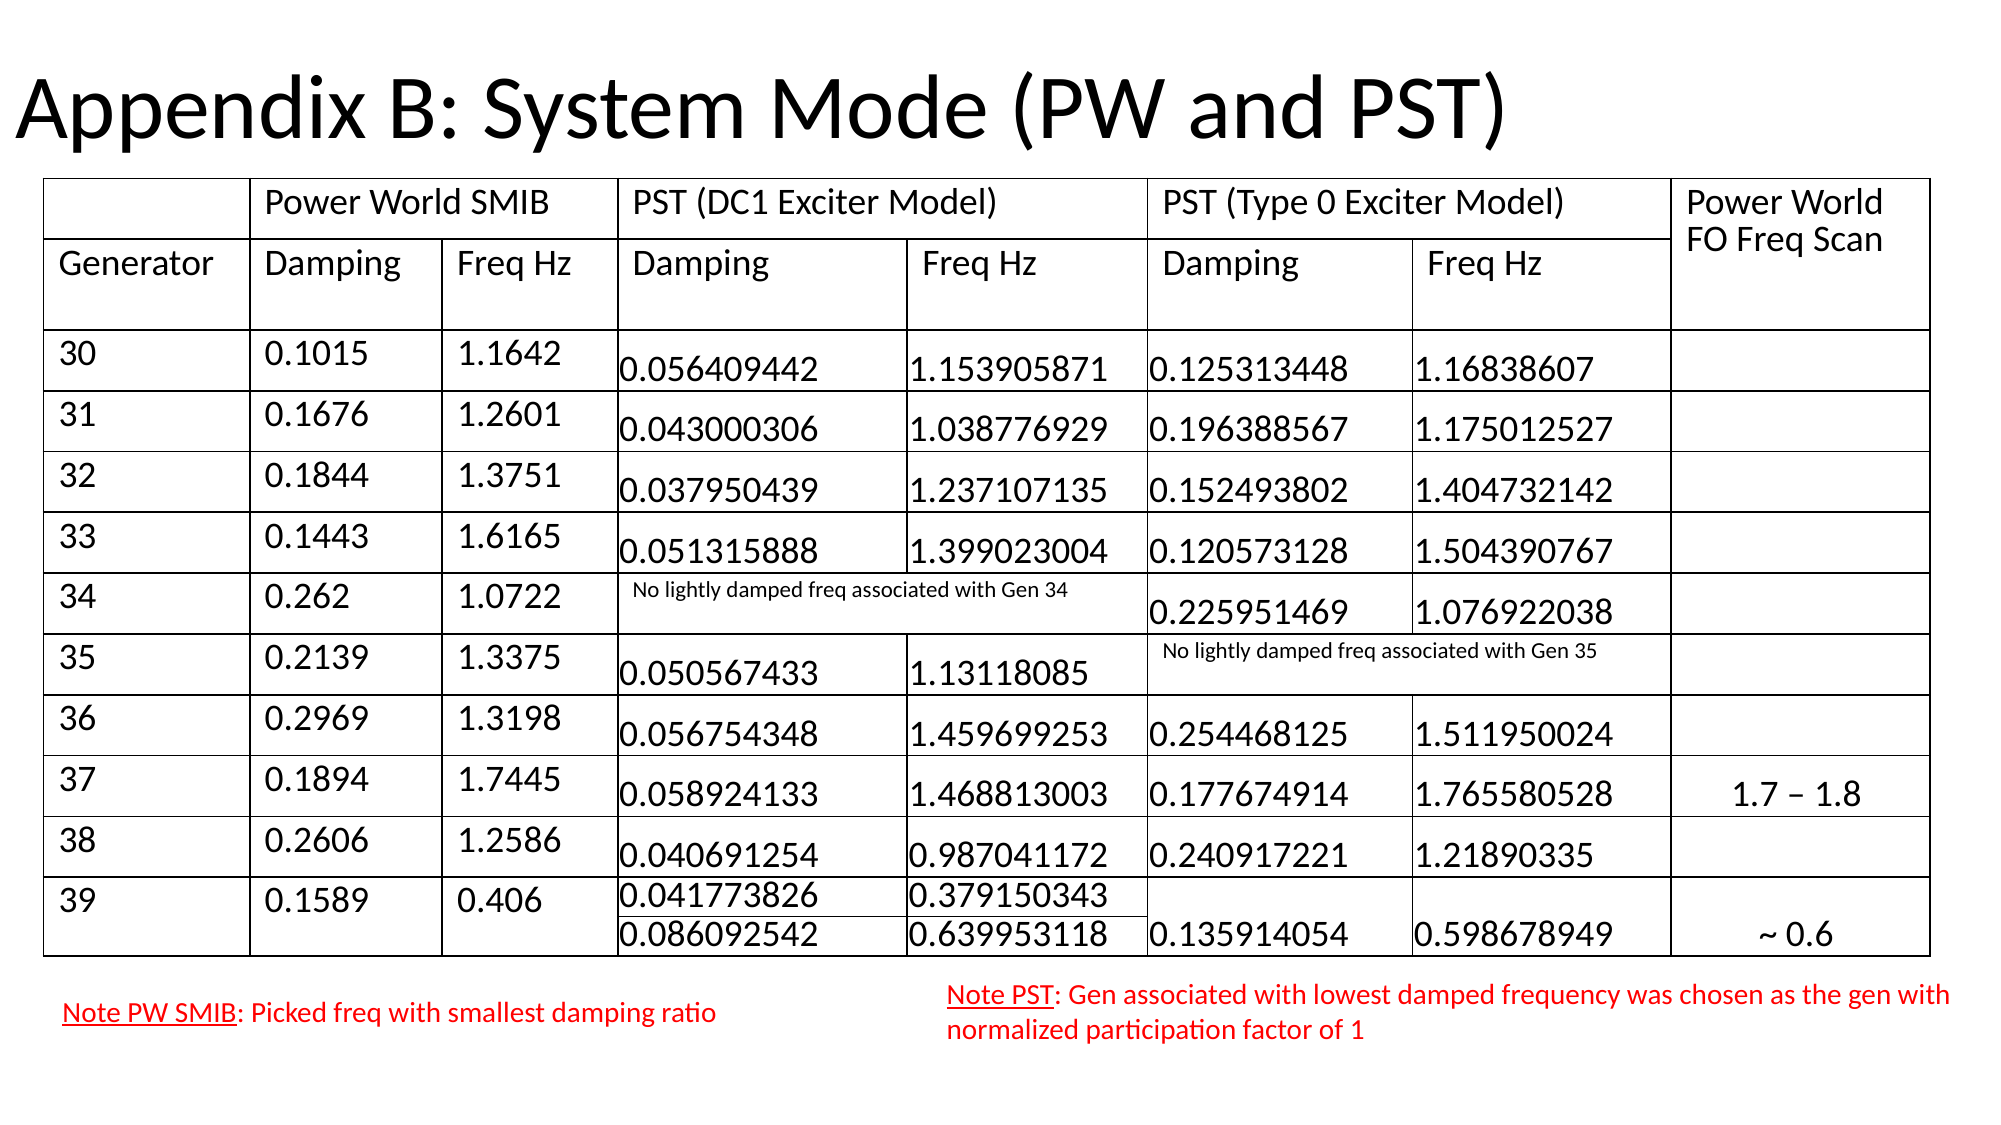

# Appendix B: System Mode (PW and PST)
|  | Power World SMIB |  | PST (DC1 Exciter Model) |  | PST (Type 0 Exciter Model) |  | Power World FO Freq Scan |
| --- | --- | --- | --- | --- | --- | --- | --- |
| Generator | Damping | Freq Hz | Damping | Freq Hz | Damping | Freq Hz |  |
| 30 | 0.1015 | 1.1642 | 0.056409442 | 1.153905871 | 0.125313448 | 1.16838607 |  |
| 31 | 0.1676 | 1.2601 | 0.043000306 | 1.038776929 | 0.196388567 | 1.175012527 |  |
| 32 | 0.1844 | 1.3751 | 0.037950439 | 1.237107135 | 0.152493802 | 1.404732142 |  |
| 33 | 0.1443 | 1.6165 | 0.051315888 | 1.399023004 | 0.120573128 | 1.504390767 |  |
| 34 | 0.262 | 1.0722 | No lightly damped freq associated with Gen 34 |  | 0.225951469 | 1.076922038 |  |
| 35 | 0.2139 | 1.3375 | 0.050567433 | 1.13118085 | No lightly damped freq associated with Gen 35 |  |  |
| 36 | 0.2969 | 1.3198 | 0.056754348 | 1.459699253 | 0.254468125 | 1.511950024 |  |
| 37 | 0.1894 | 1.7445 | 0.058924133 | 1.468813003 | 0.177674914 | 1.765580528 | 1.7 – 1.8 |
| 38 | 0.2606 | 1.2586 | 0.040691254 | 0.987041172 | 0.240917221 | 1.21890335 |  |
| 39 | 0.1589 | 0.406 | 0.041773826 | 0.379150343 | 0.135914054 | 0.598678949 | ~ 0.6 |
|  |  |  | 0.086092542 | 0.639953118 |  |  |  |
Note PST: Gen associated with lowest damped frequency was chosen as the gen with normalized participation factor of 1
Note PW SMIB: Picked freq with smallest damping ratio